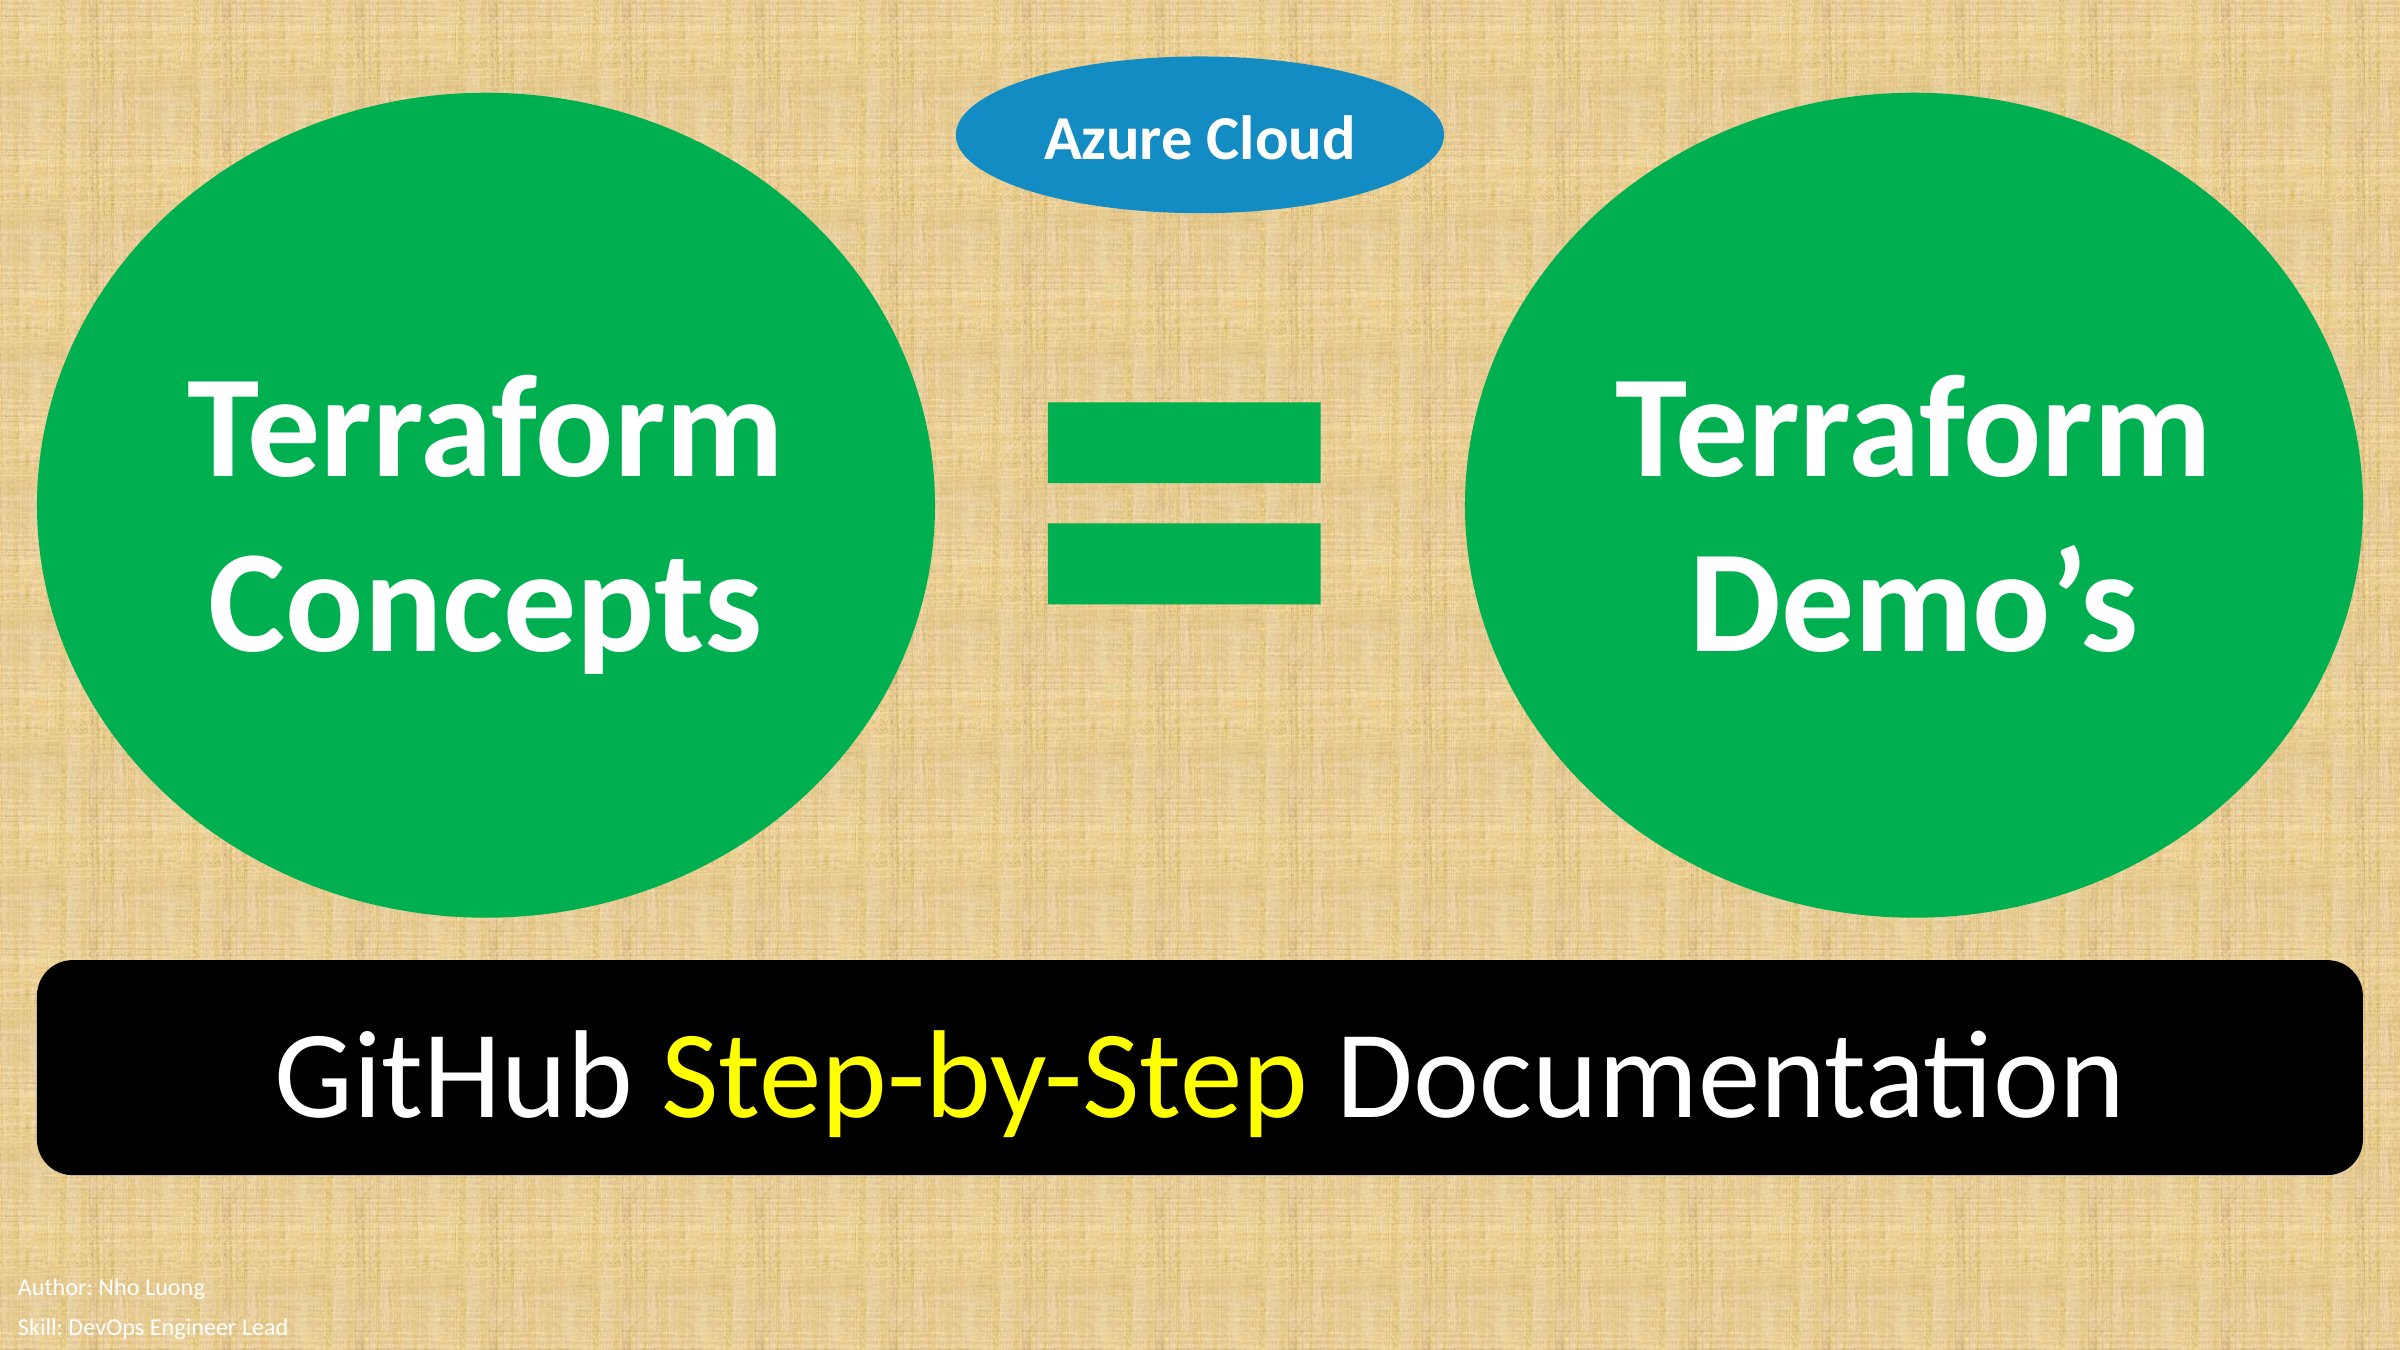

Azure Cloud
Terraform
Concepts
Terraform
Demo’s

GitHub Step-by-Step Documentation
Author: Nho Luong
Skill: DevOps Engineer Lead